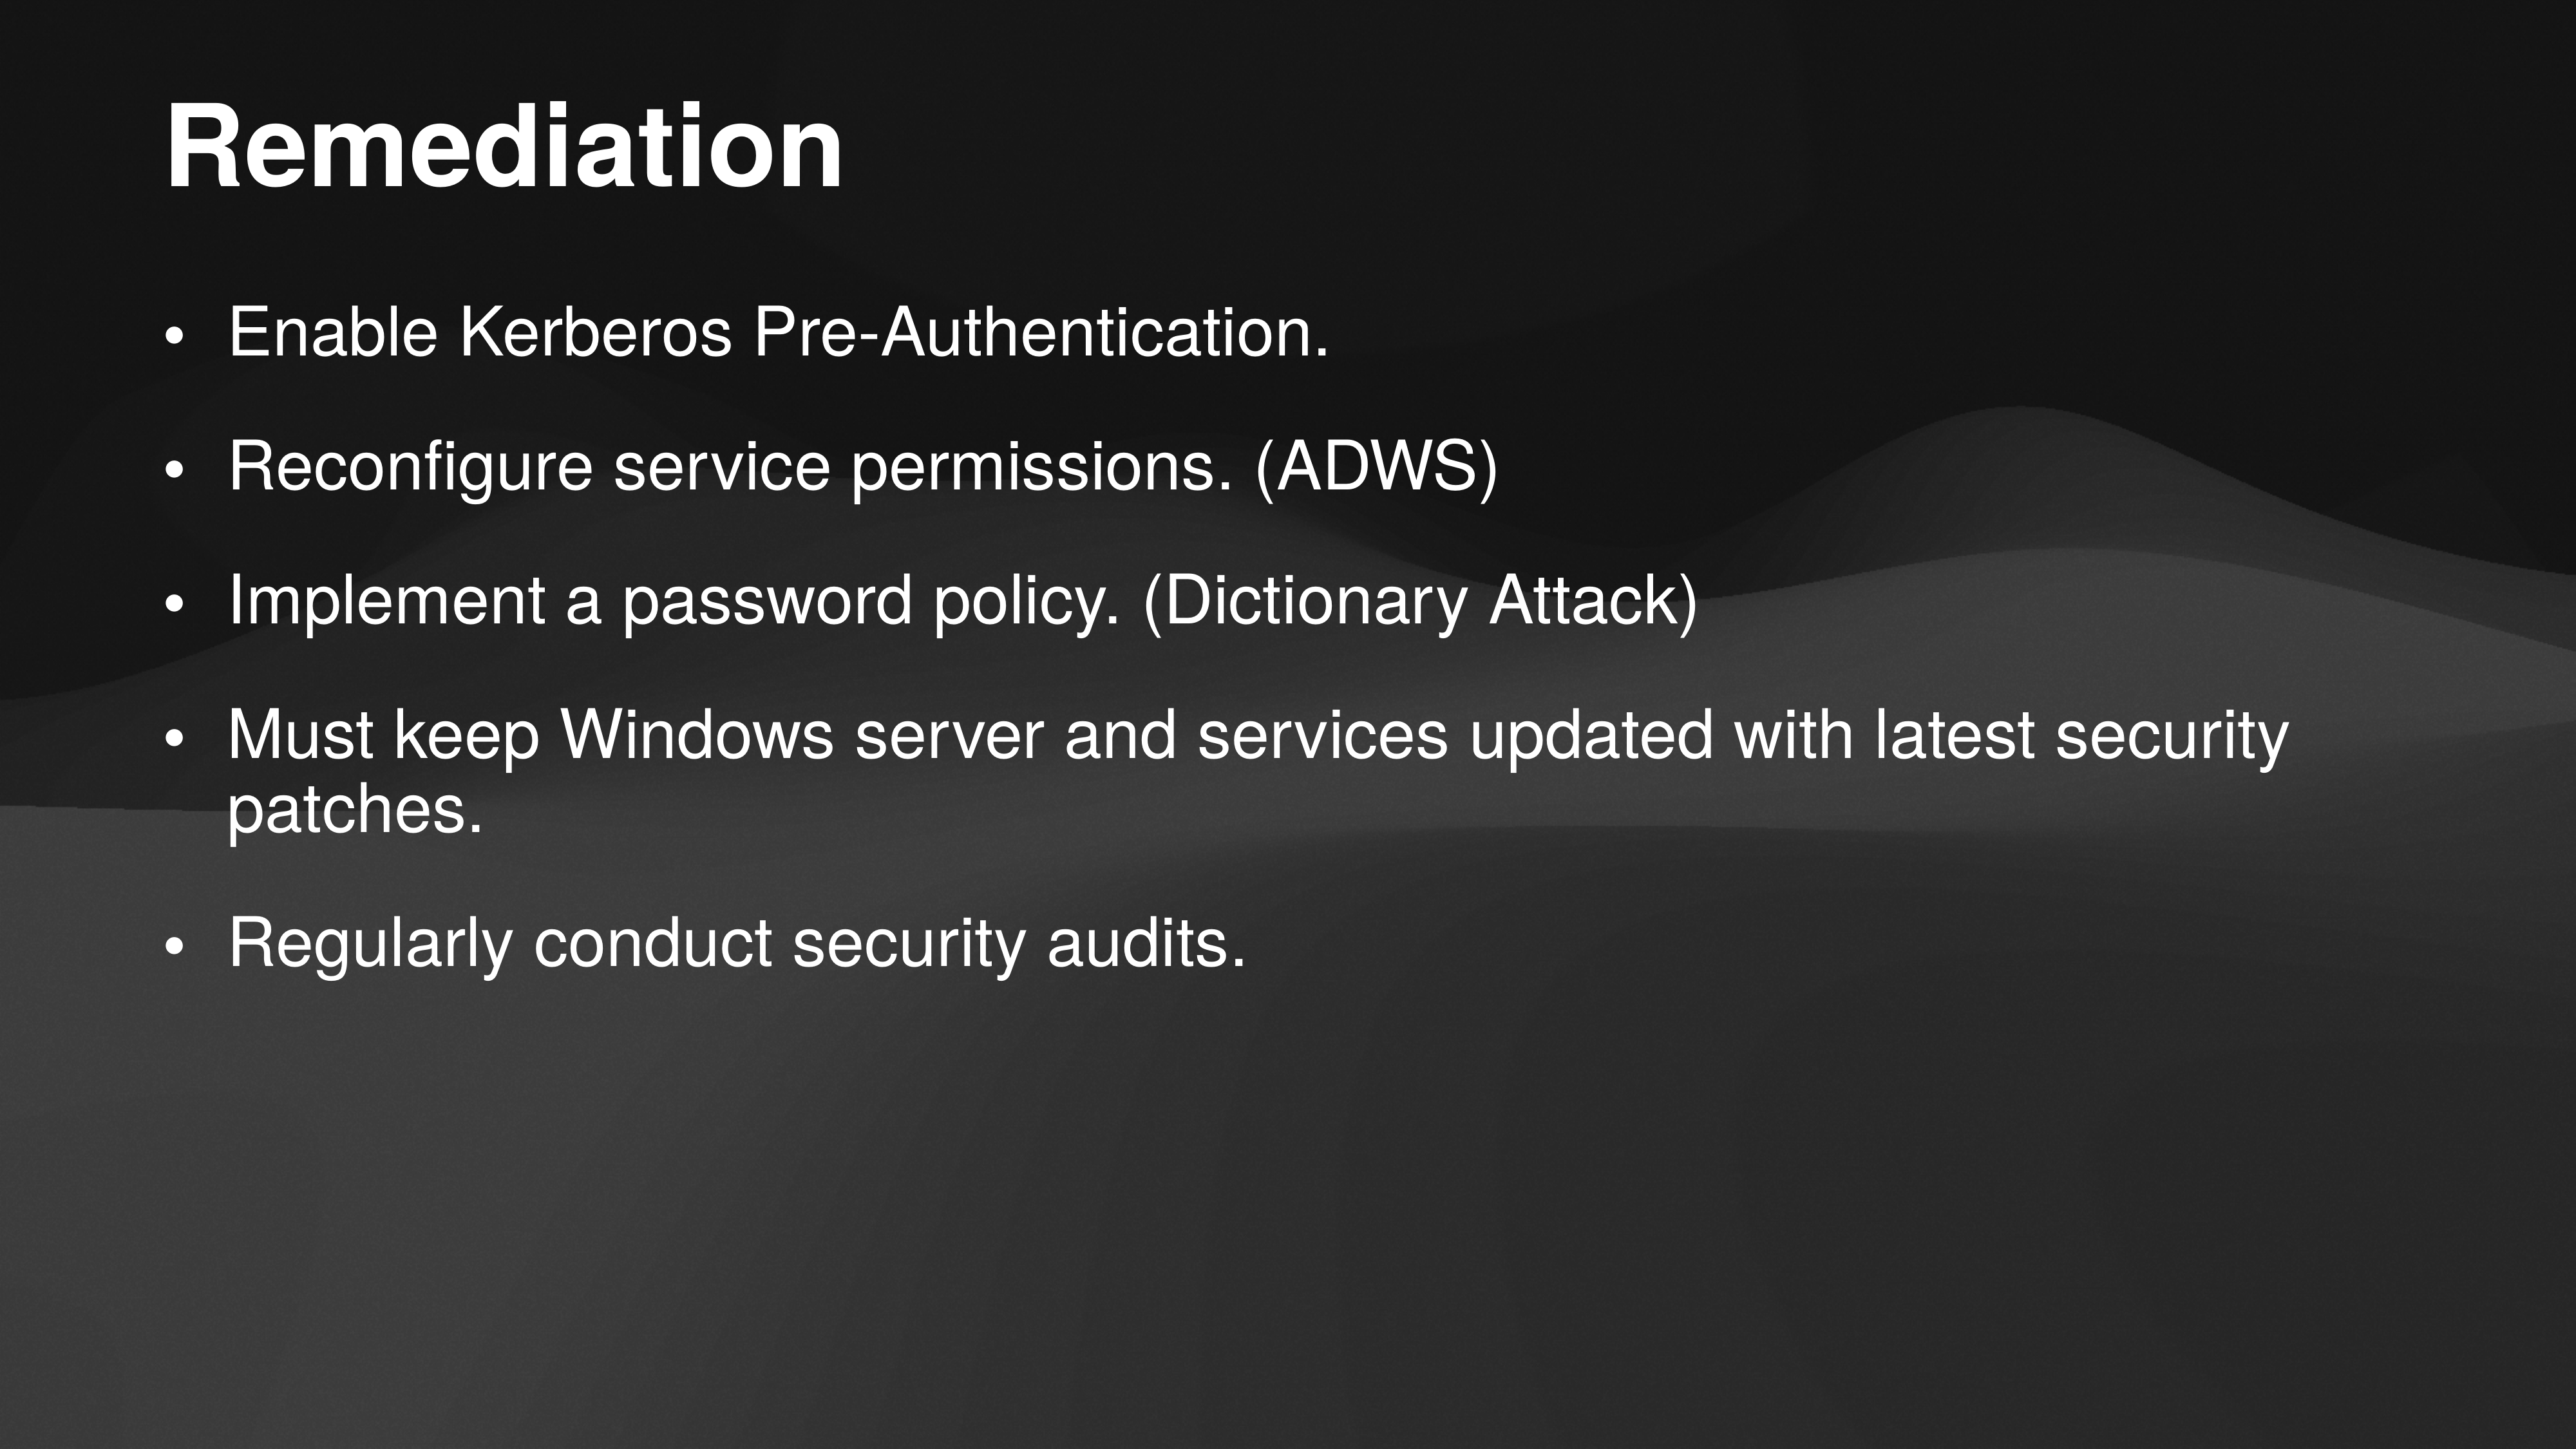

# Remediation
Enable Kerberos Pre-Authentication.
Reconfigure service permissions. (ADWS)
Implement a password policy. (Dictionary Attack)
Must keep Windows server and services updated with latest security patches.
Regularly conduct security audits.